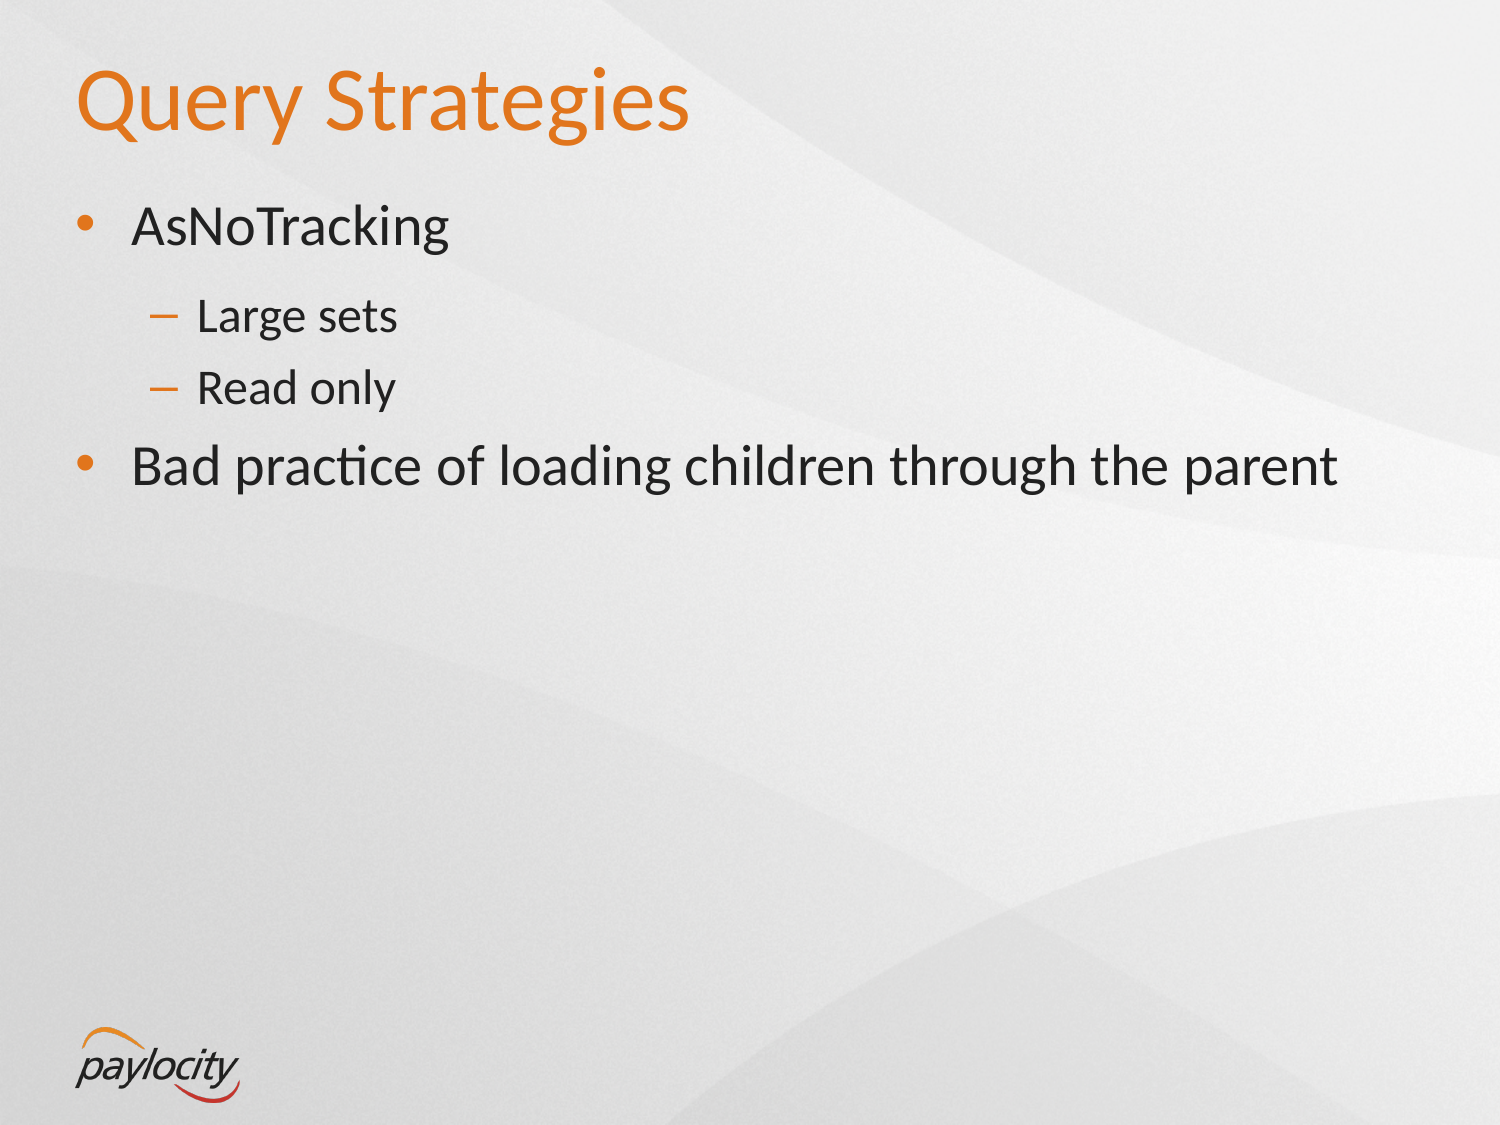

# Query Strategies
AsNoTracking
Large sets
Read only
Bad practice of loading children through the parent